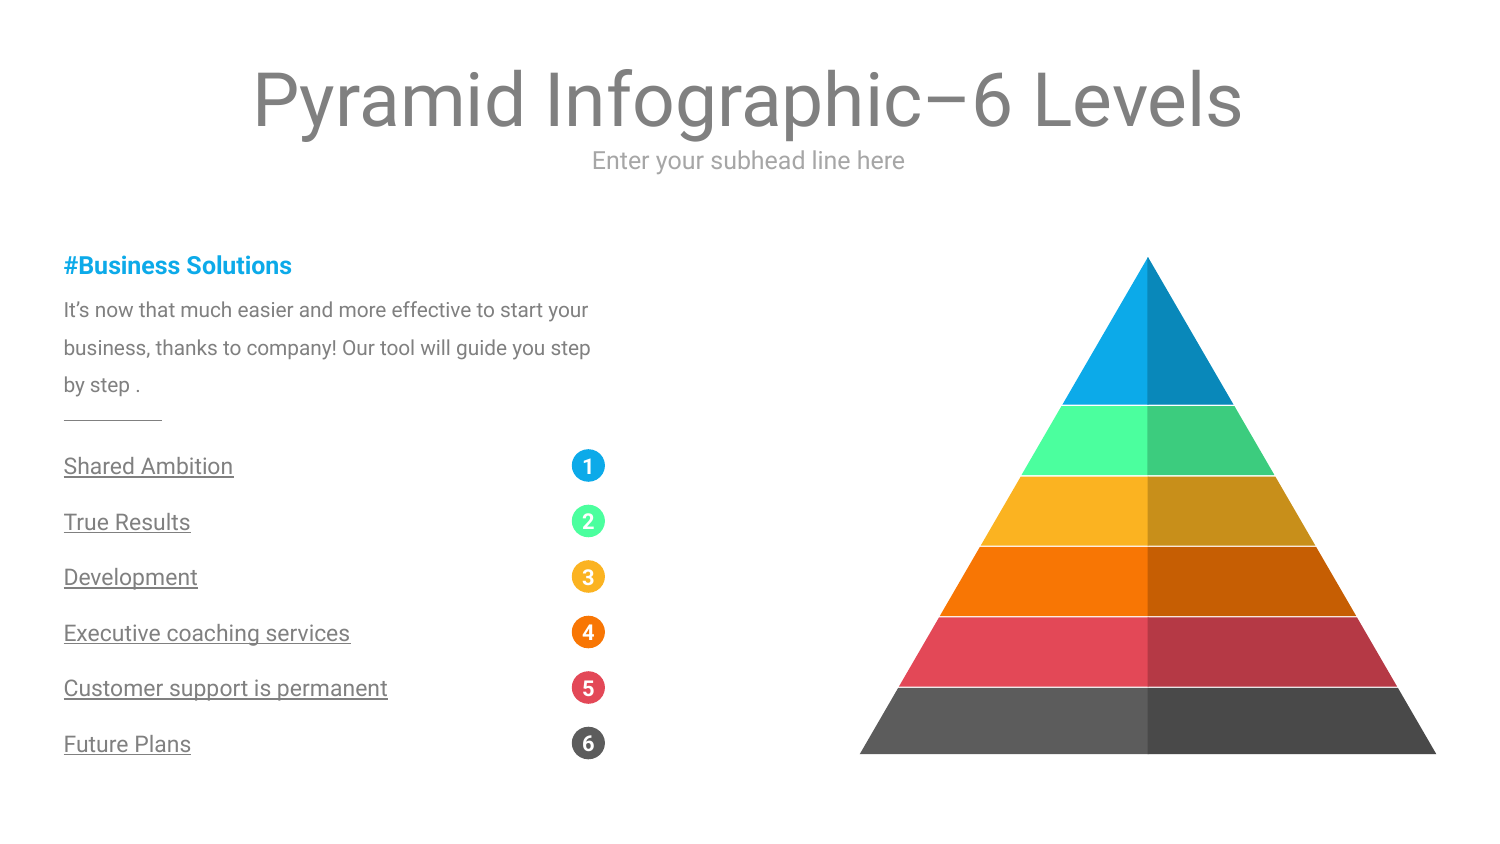

# Pyramid Infographic–6 Levels
Enter your subhead line here
#Business Solutions

It’s now that much easier and more effective to start your business, thanks to company! Our tool will guide you step by step .
1
Shared Ambition
2
True Results
3
Development
4
Executive coaching services
5
Customer support is permanent
6
Future Plans